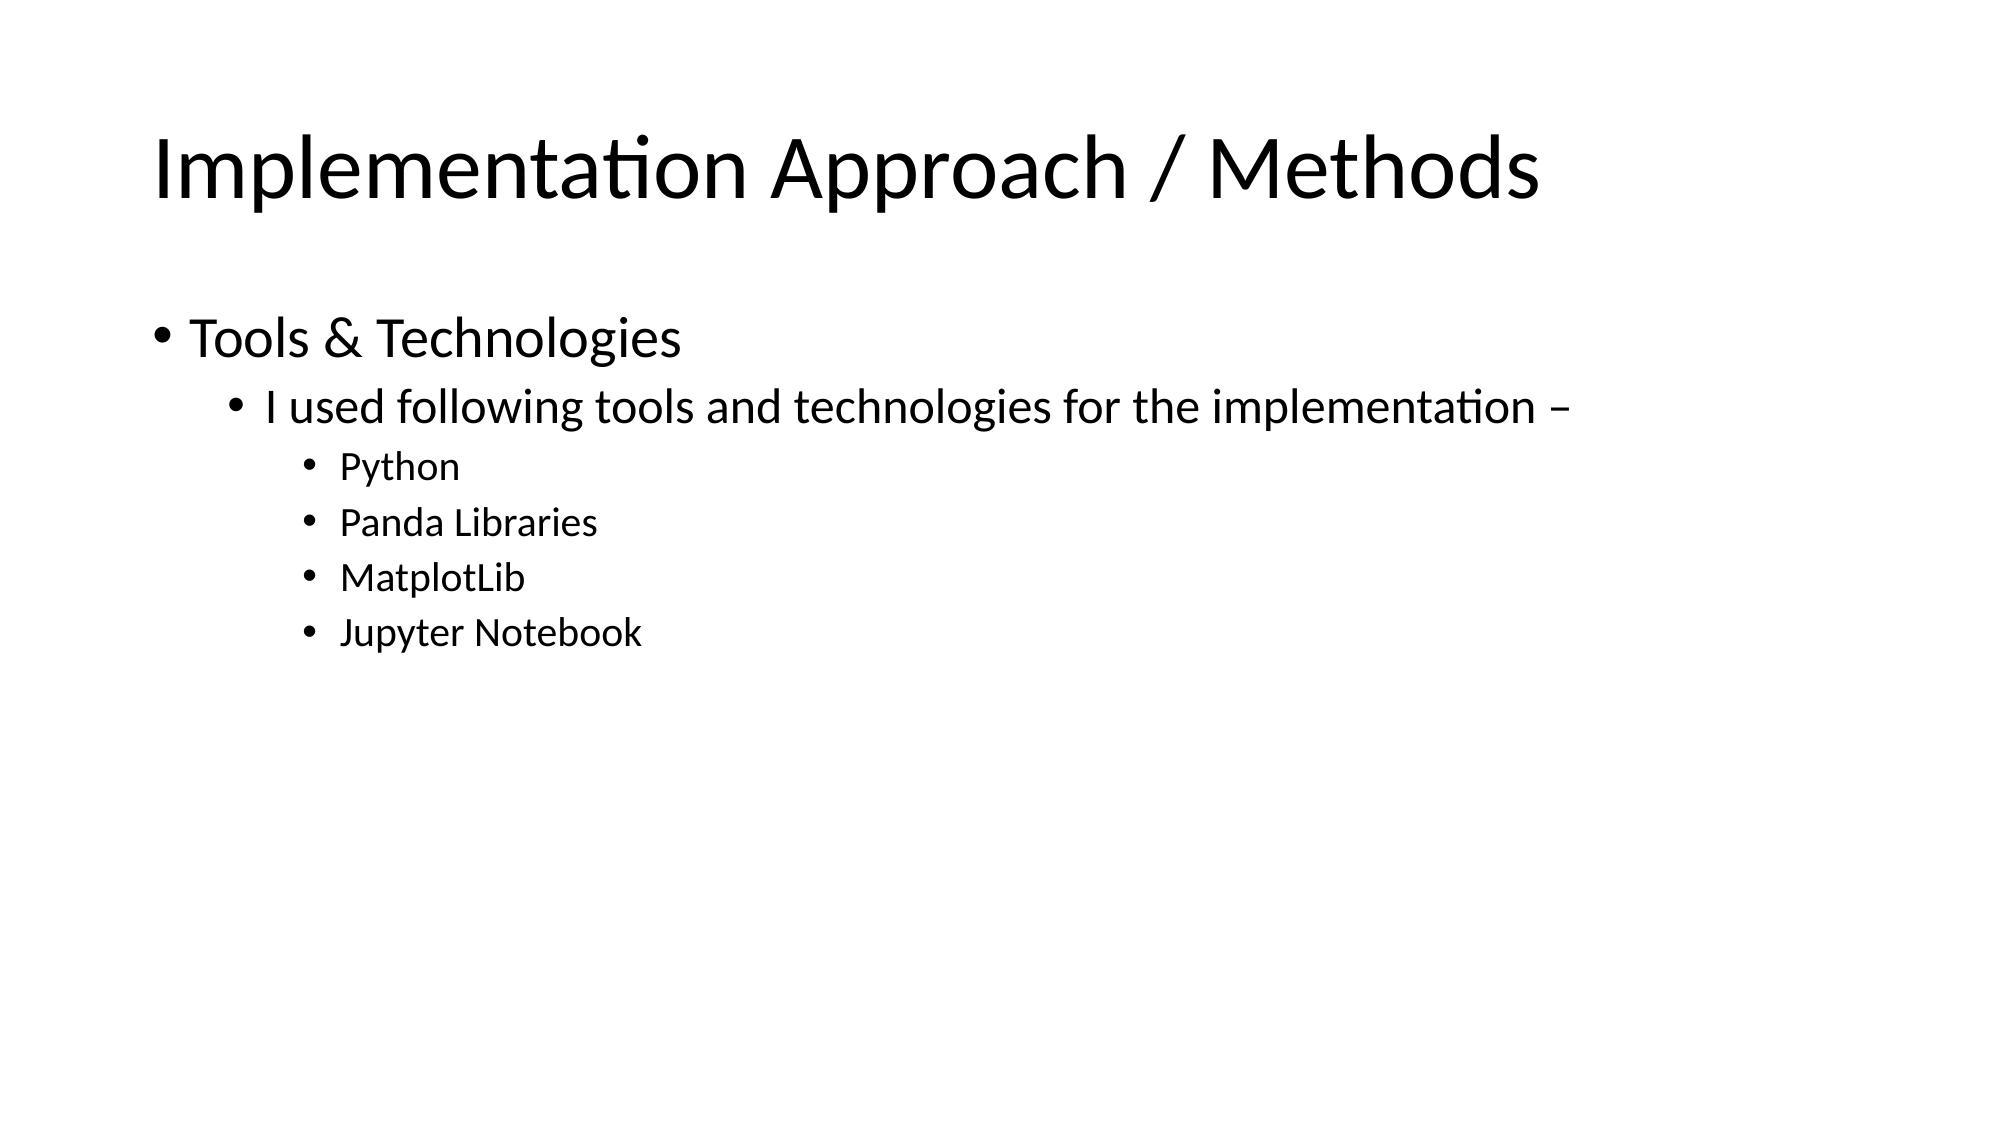

# Implementation Approach / Methods
Tools & Technologies
I used following tools and technologies for the implementation –
Python
Panda Libraries
MatplotLib
Jupyter Notebook